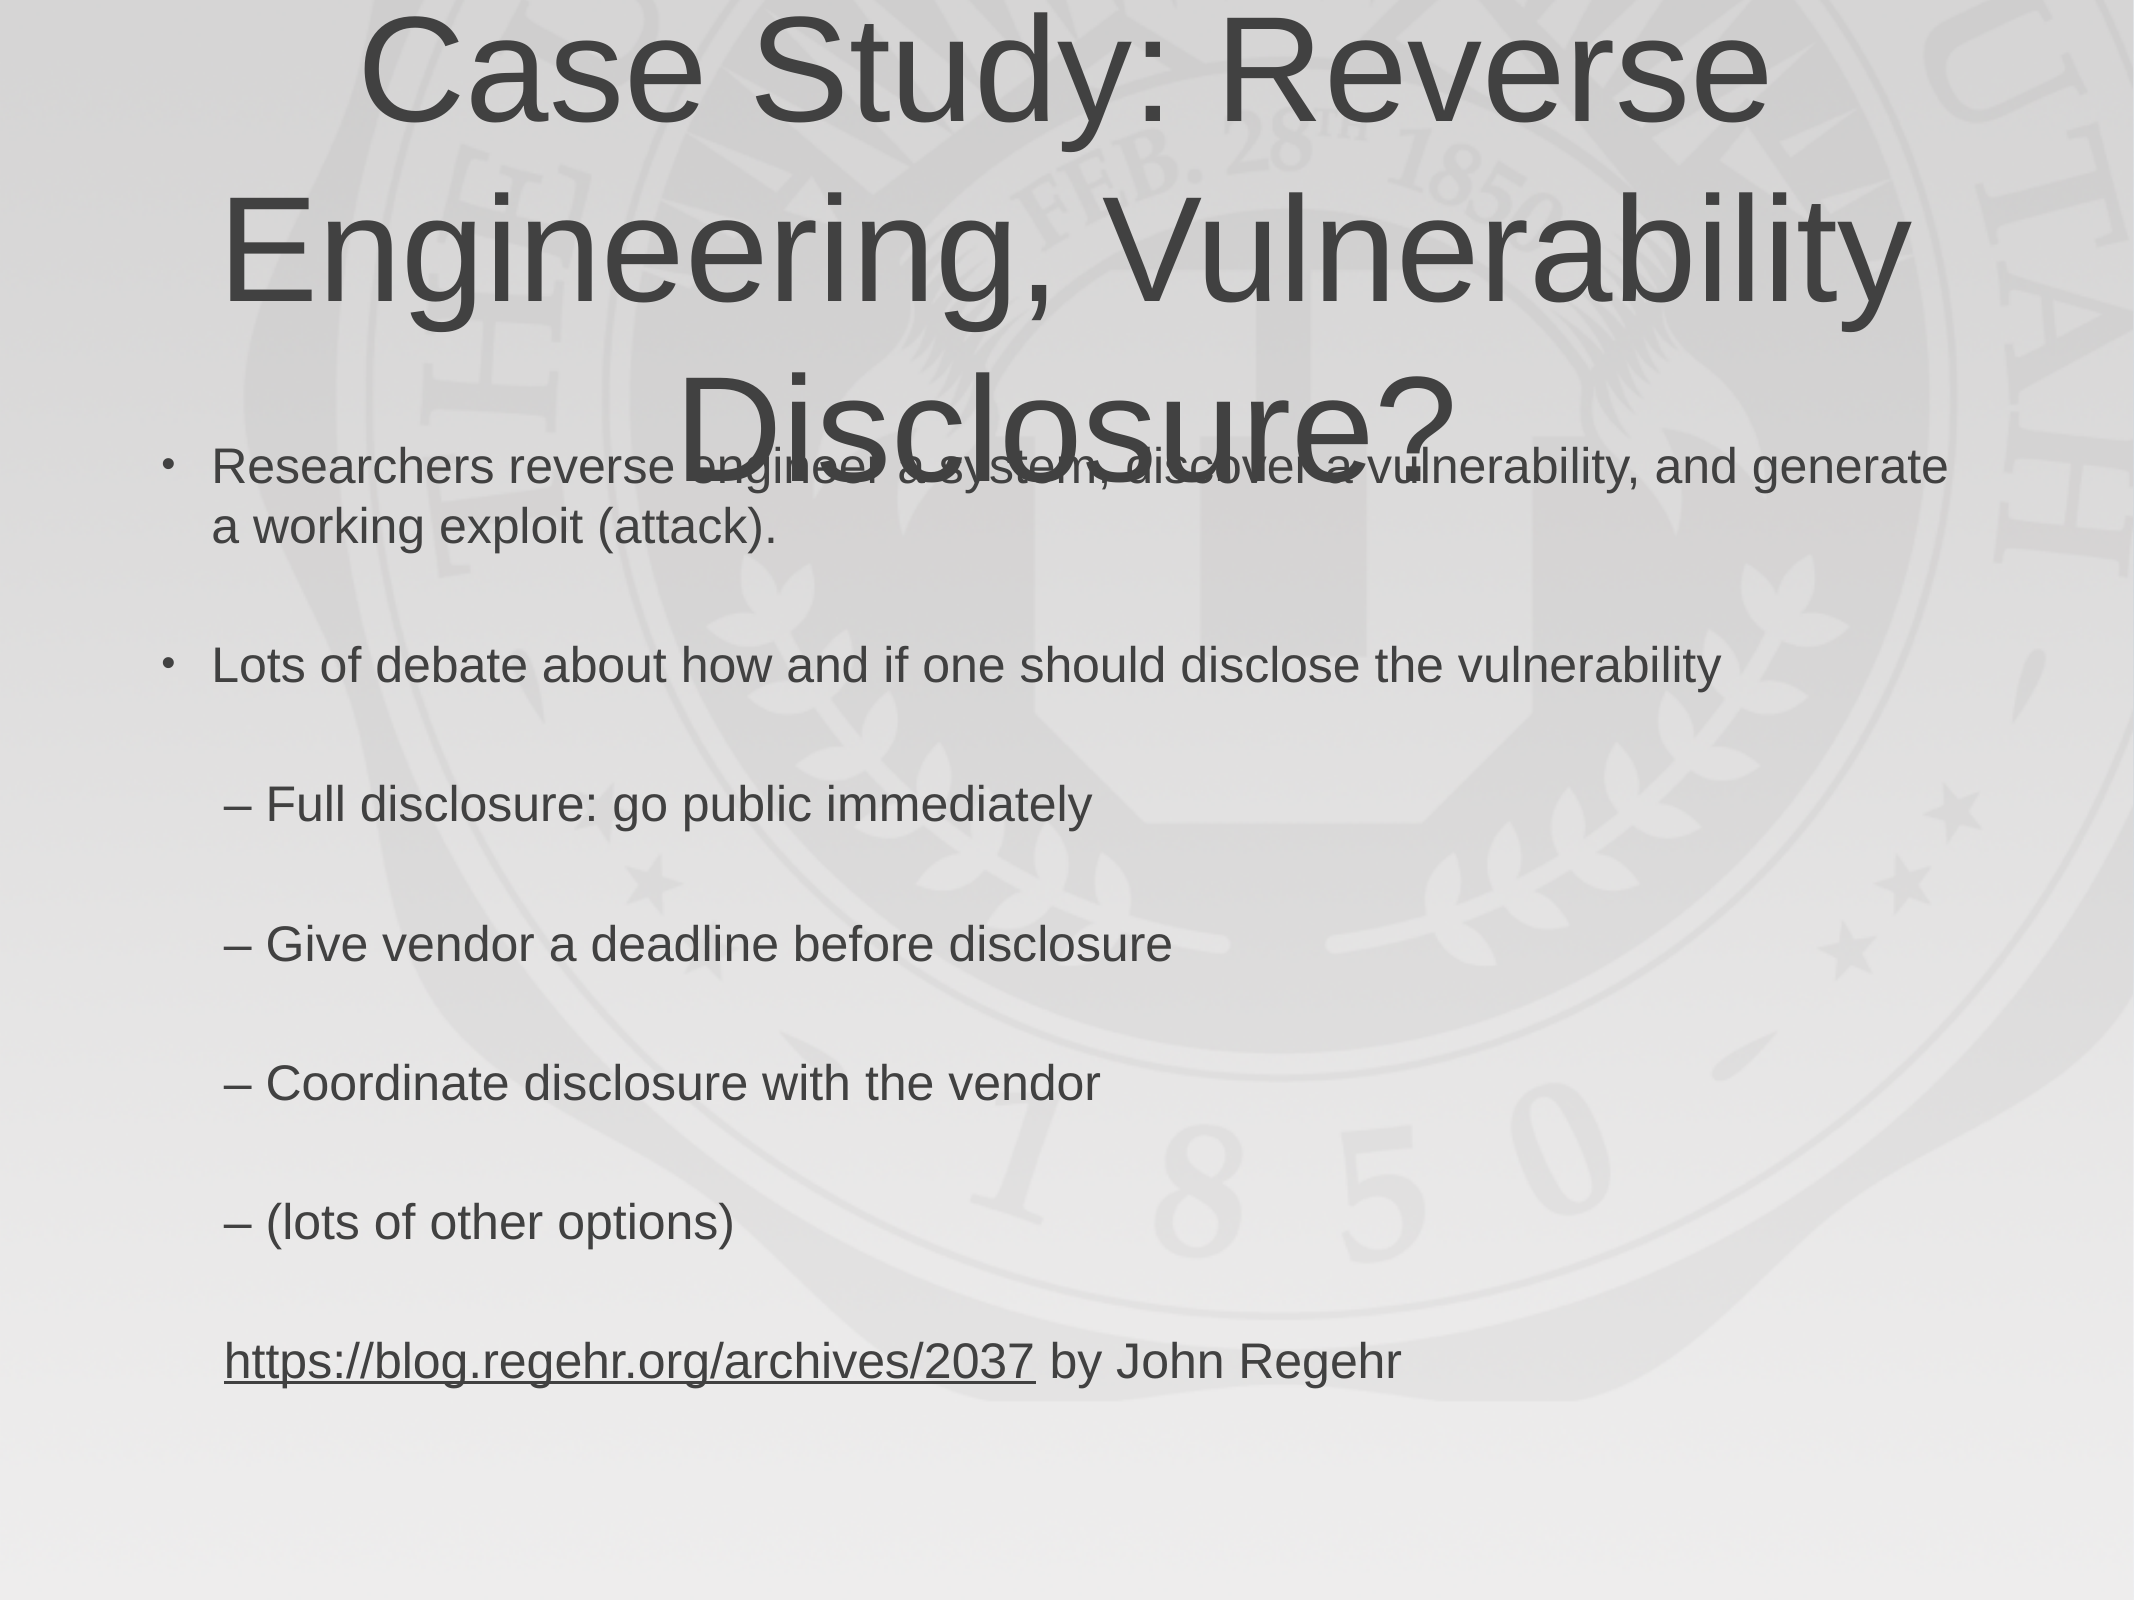

# Case Study: Reverse Engineering, Vulnerability Disclosure?
Researchers reverse engineer a system, discover a vulnerability, and generate a working exploit (attack).
Lots of debate about how and if one should disclose the vulnerability
– Full disclosure: go public immediately
– Give vendor a deadline before disclosure
– Coordinate disclosure with the vendor
– (lots of other options)
https://blog.regehr.org/archives/2037 by John Regehr